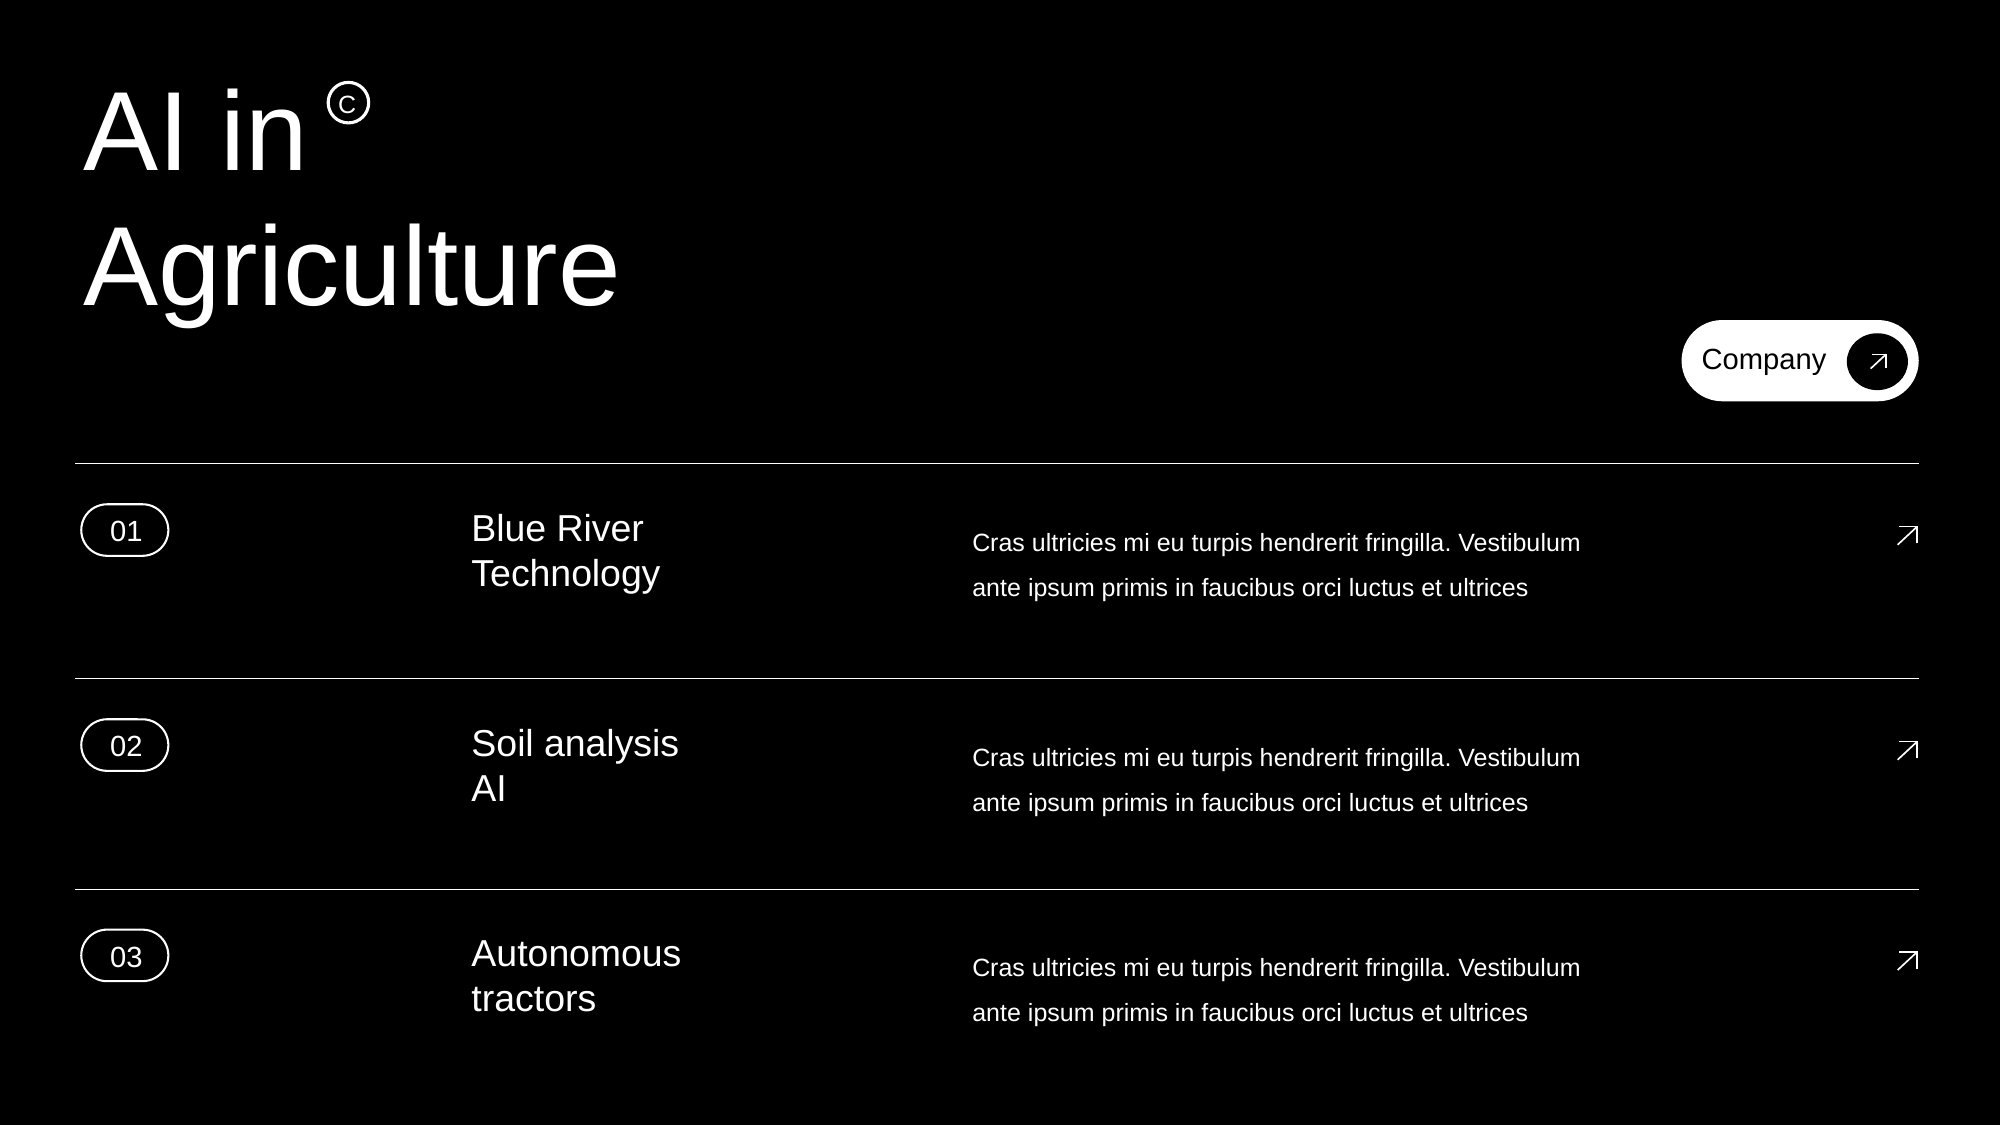

AI in
Agriculture
C

Company

Blue River
Technology

Cras ultricies mi eu turpis hendrerit fringilla. Vestibulum
ante ipsum primis in faucibus orci luctus et ultrices
01

Soil analysis
AI

Cras ultricies mi eu turpis hendrerit fringilla. Vestibulum
ante ipsum primis in faucibus orci luctus et ultrices
02

Autonomous tractors

Cras ultricies mi eu turpis hendrerit fringilla. Vestibulum
ante ipsum primis in faucibus orci luctus et ultrices
03